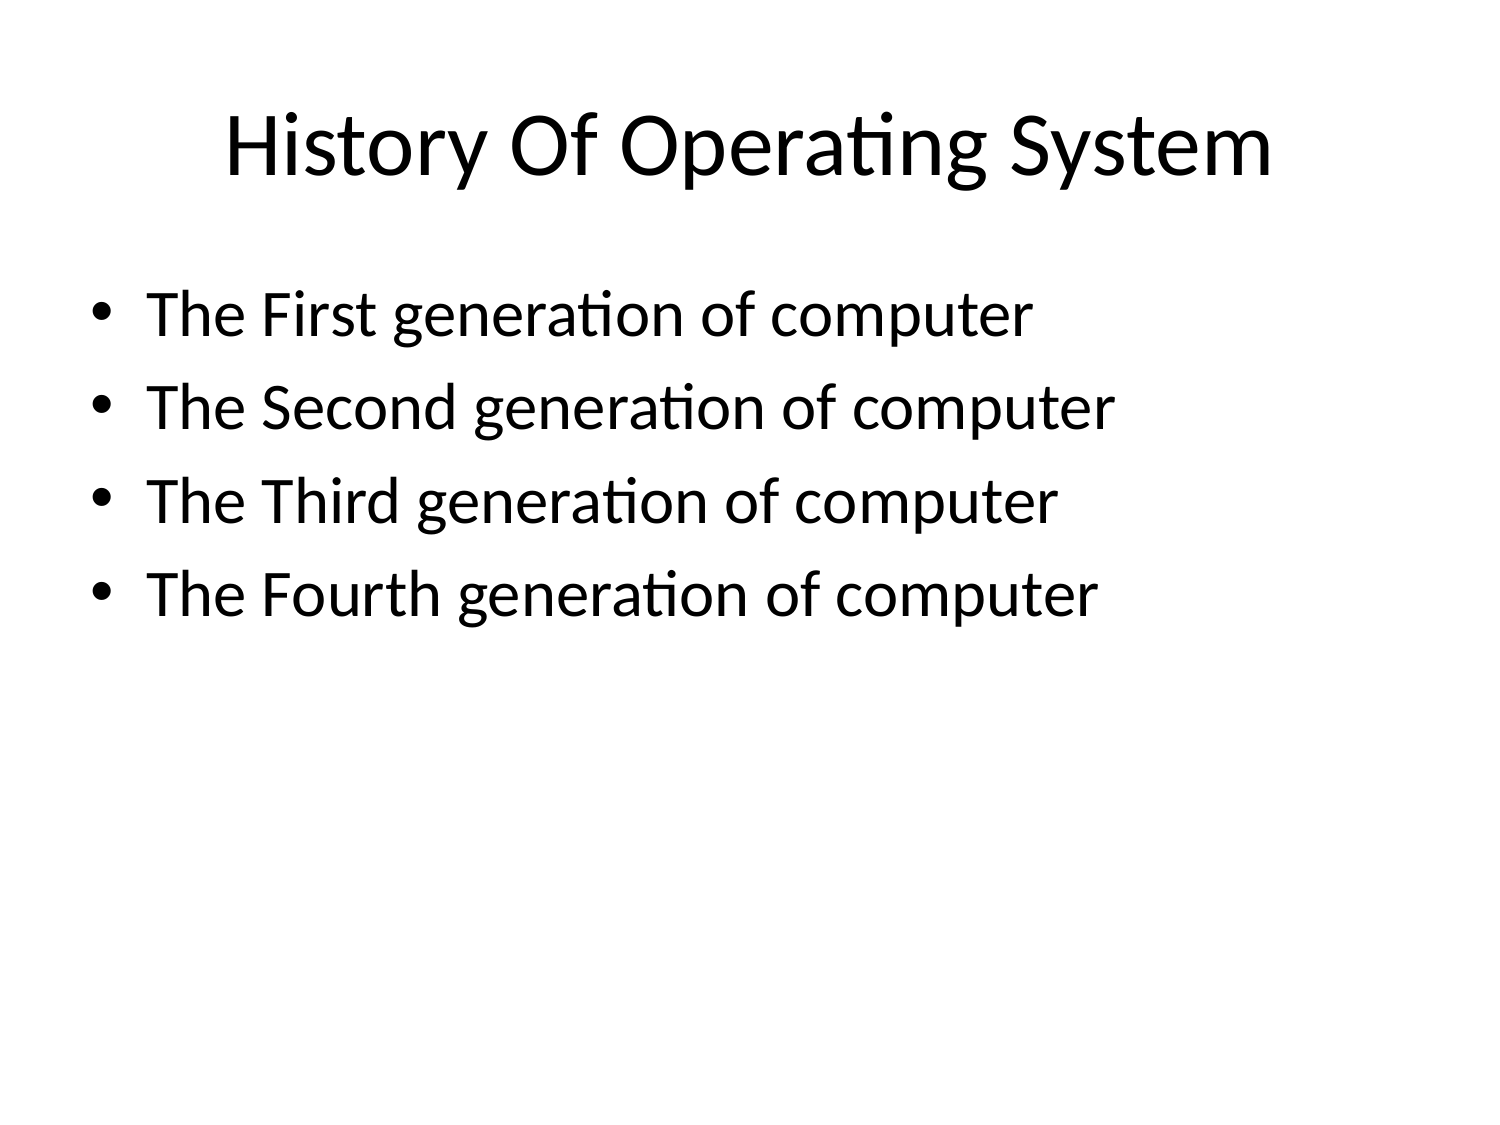

# History Of Operating System
The First generation of computer
The Second generation of computer
The Third generation of computer
The Fourth generation of computer